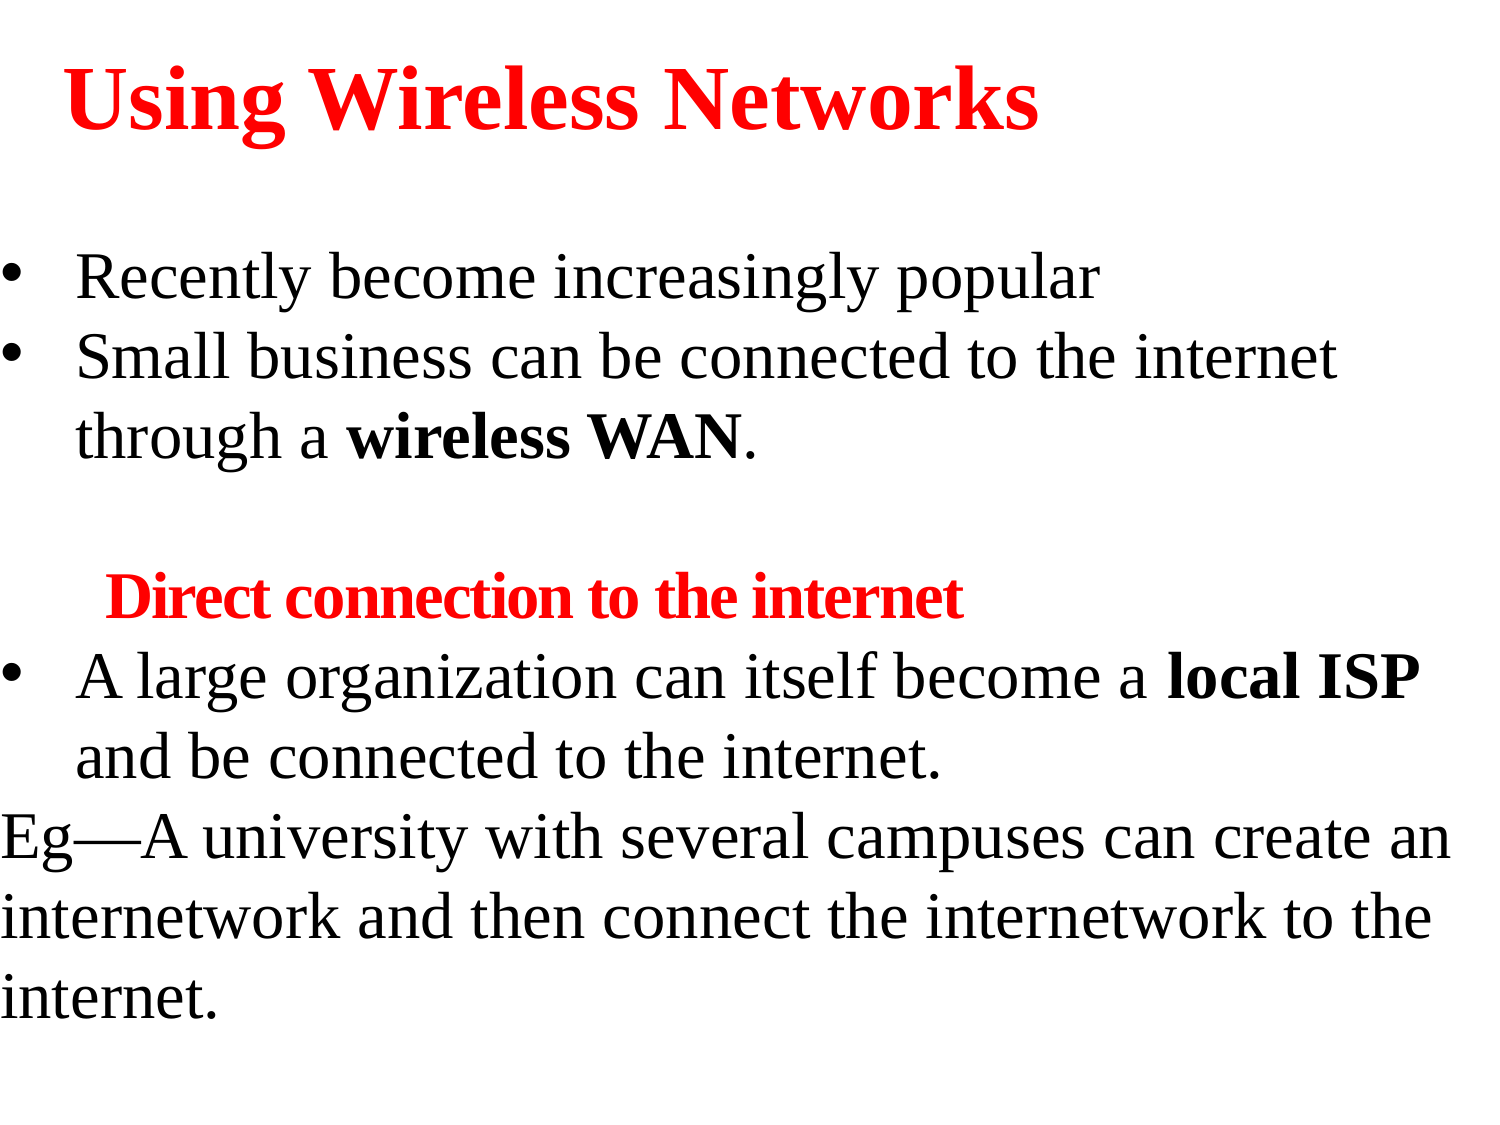

# Using Wireless Networks

Recently become increasingly popular
Small business can be connected to the internet through a wireless WAN.

       Direct connection to the internet
A large organization can itself become a local ISP and be connected to the internet.
Eg—A university with several campuses can create an internetwork and then connect the internetwork to the internet.